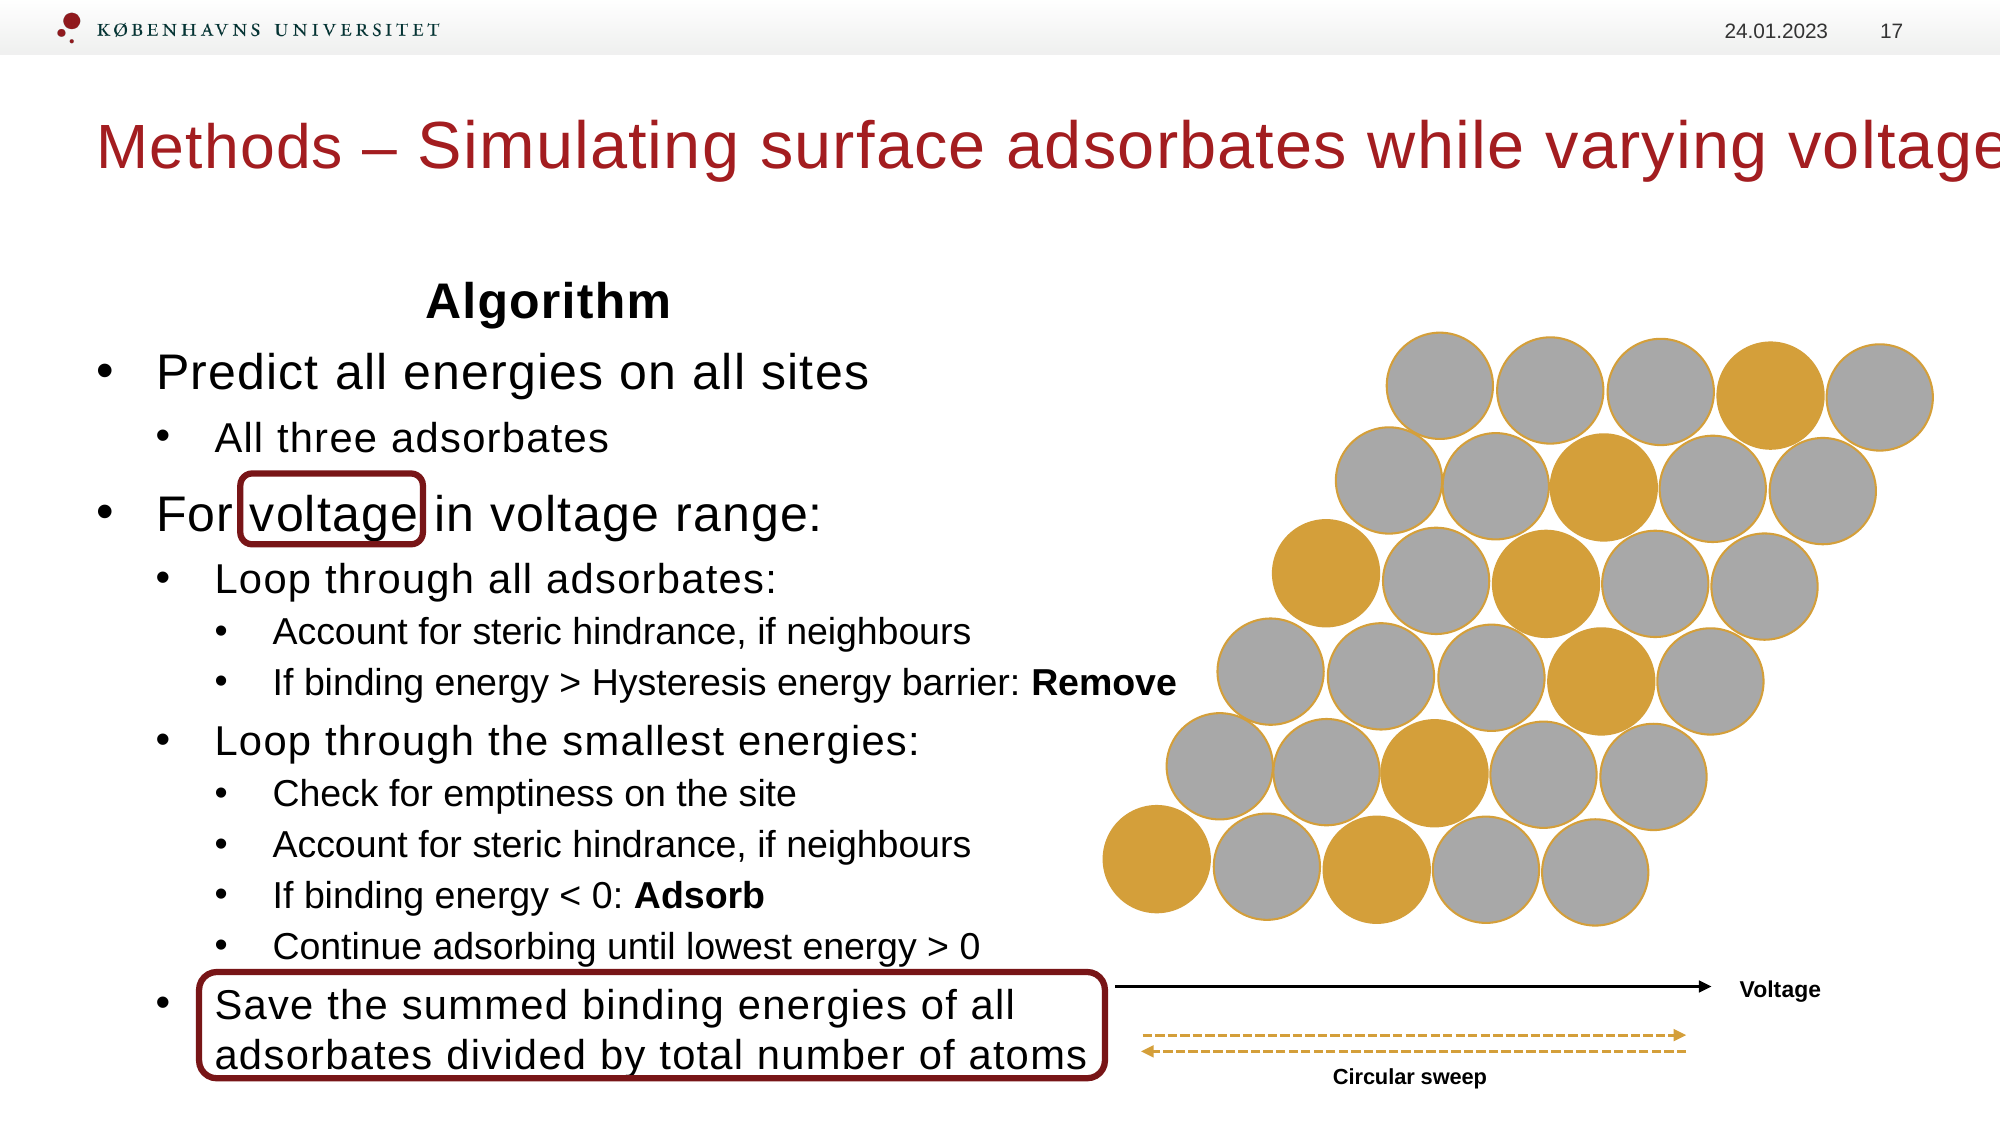

24.01.2023
17
# Methods – Simulating surface adsorbates while varying voltage
Algorithm

Predict all energies on all sites
All three adsorbates
For voltage in voltage range:
Loop through all adsorbates:
Account for steric hindrance, if neighbours
If binding energy > Hysteresis energy barrier: Remove
Loop through the smallest energies:
Check for emptiness on the site
Account for steric hindrance, if neighbours
If binding energy < 0: Adsorb
Continue adsorbing until lowest energy > 0
Save the summed binding energies of all adsorbates divided by total number of atoms

Voltage

Circular sweep